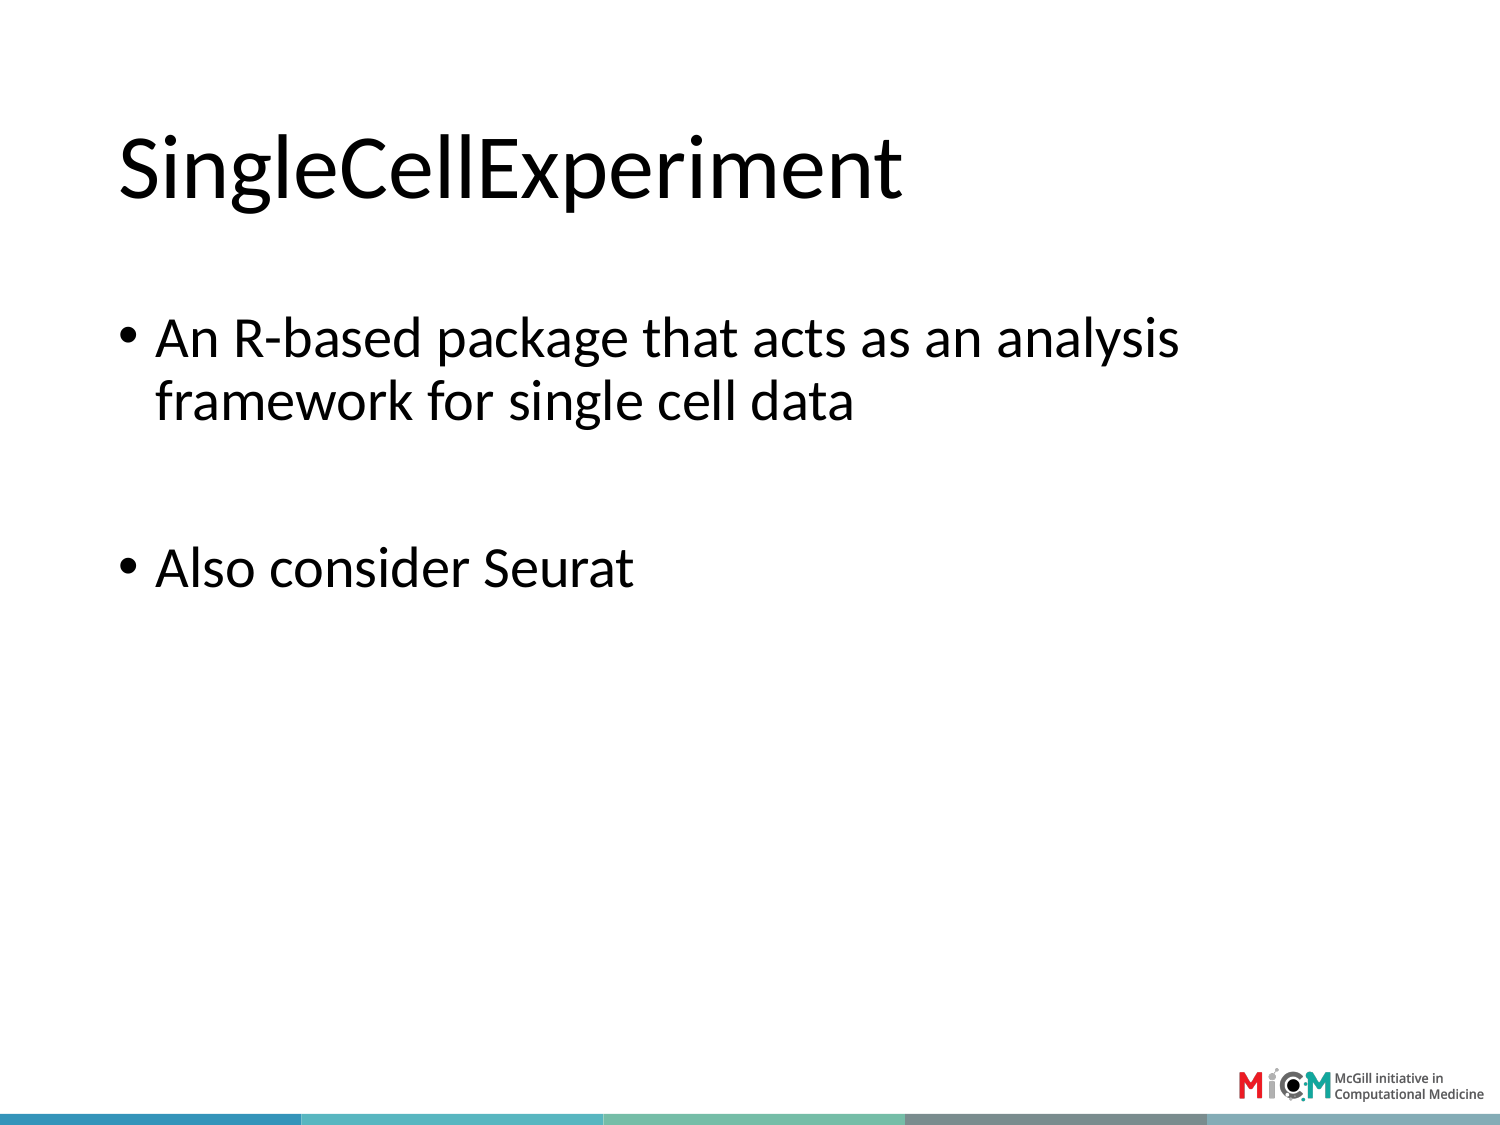

# SingleCellExperiment
An R-based package that acts as an analysis framework for single cell data

Also consider Seurat